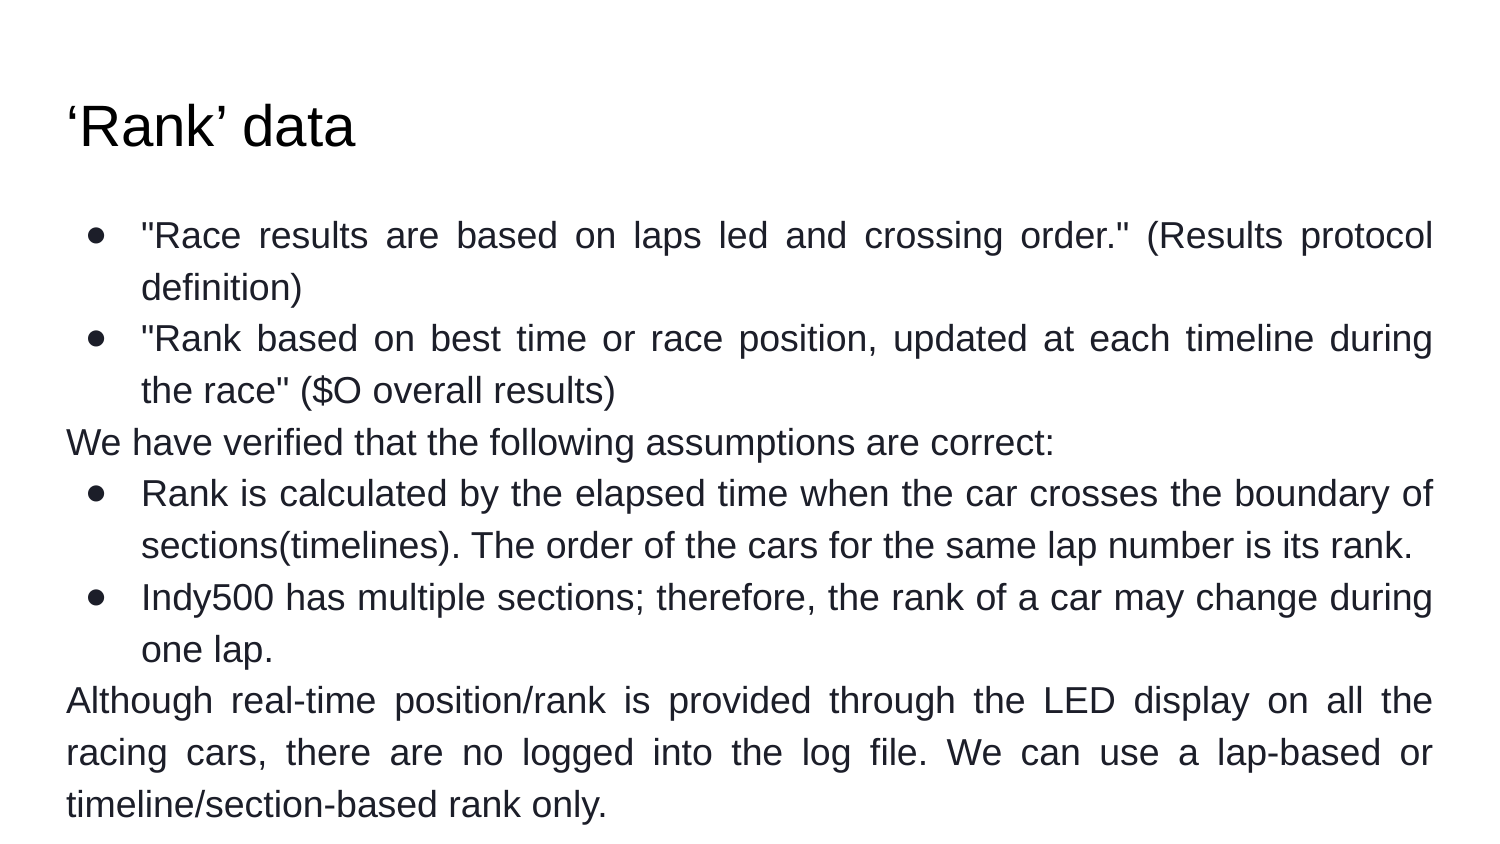

# ‘Rank’ data
"Race results are based on laps led and crossing order." (Results protocol definition)
"Rank based on best time or race position, updated at each timeline during the race" ($O overall results)
We have verified that the following assumptions are correct:
Rank is calculated by the elapsed time when the car crosses the boundary of sections(timelines). The order of the cars for the same lap number is its rank.
Indy500 has multiple sections; therefore, the rank of a car may change during one lap.
Although real-time position/rank is provided through the LED display on all the racing cars, there are no logged into the log file. We can use a lap-based or timeline/section-based rank only.